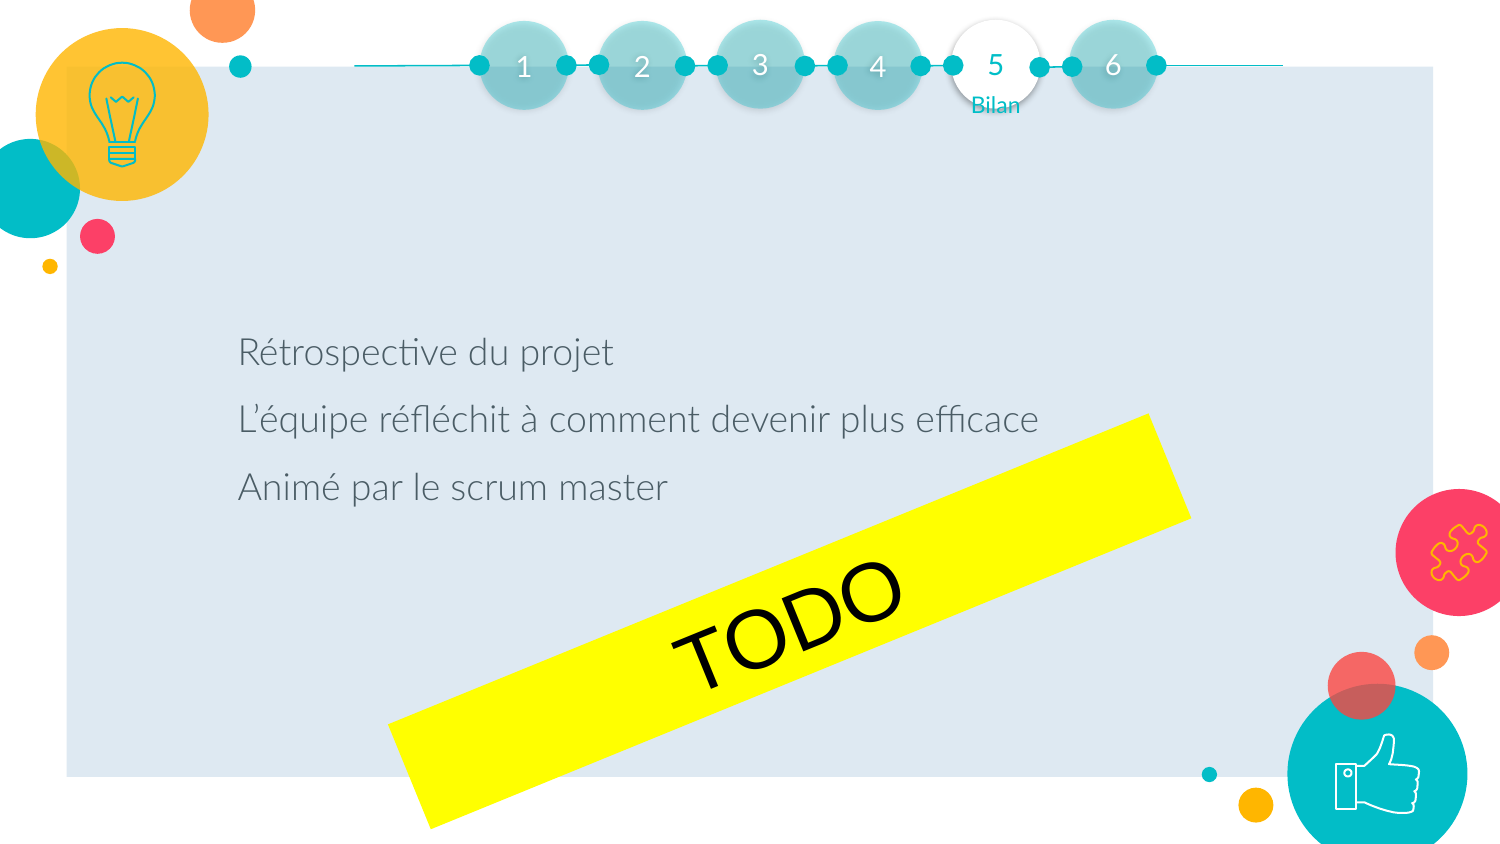

3
5
6
1
2
4
Bilan
Rétrospective du projet
L’équipe réfléchit à comment devenir plus efficace
Animé par le scrum master
TODO